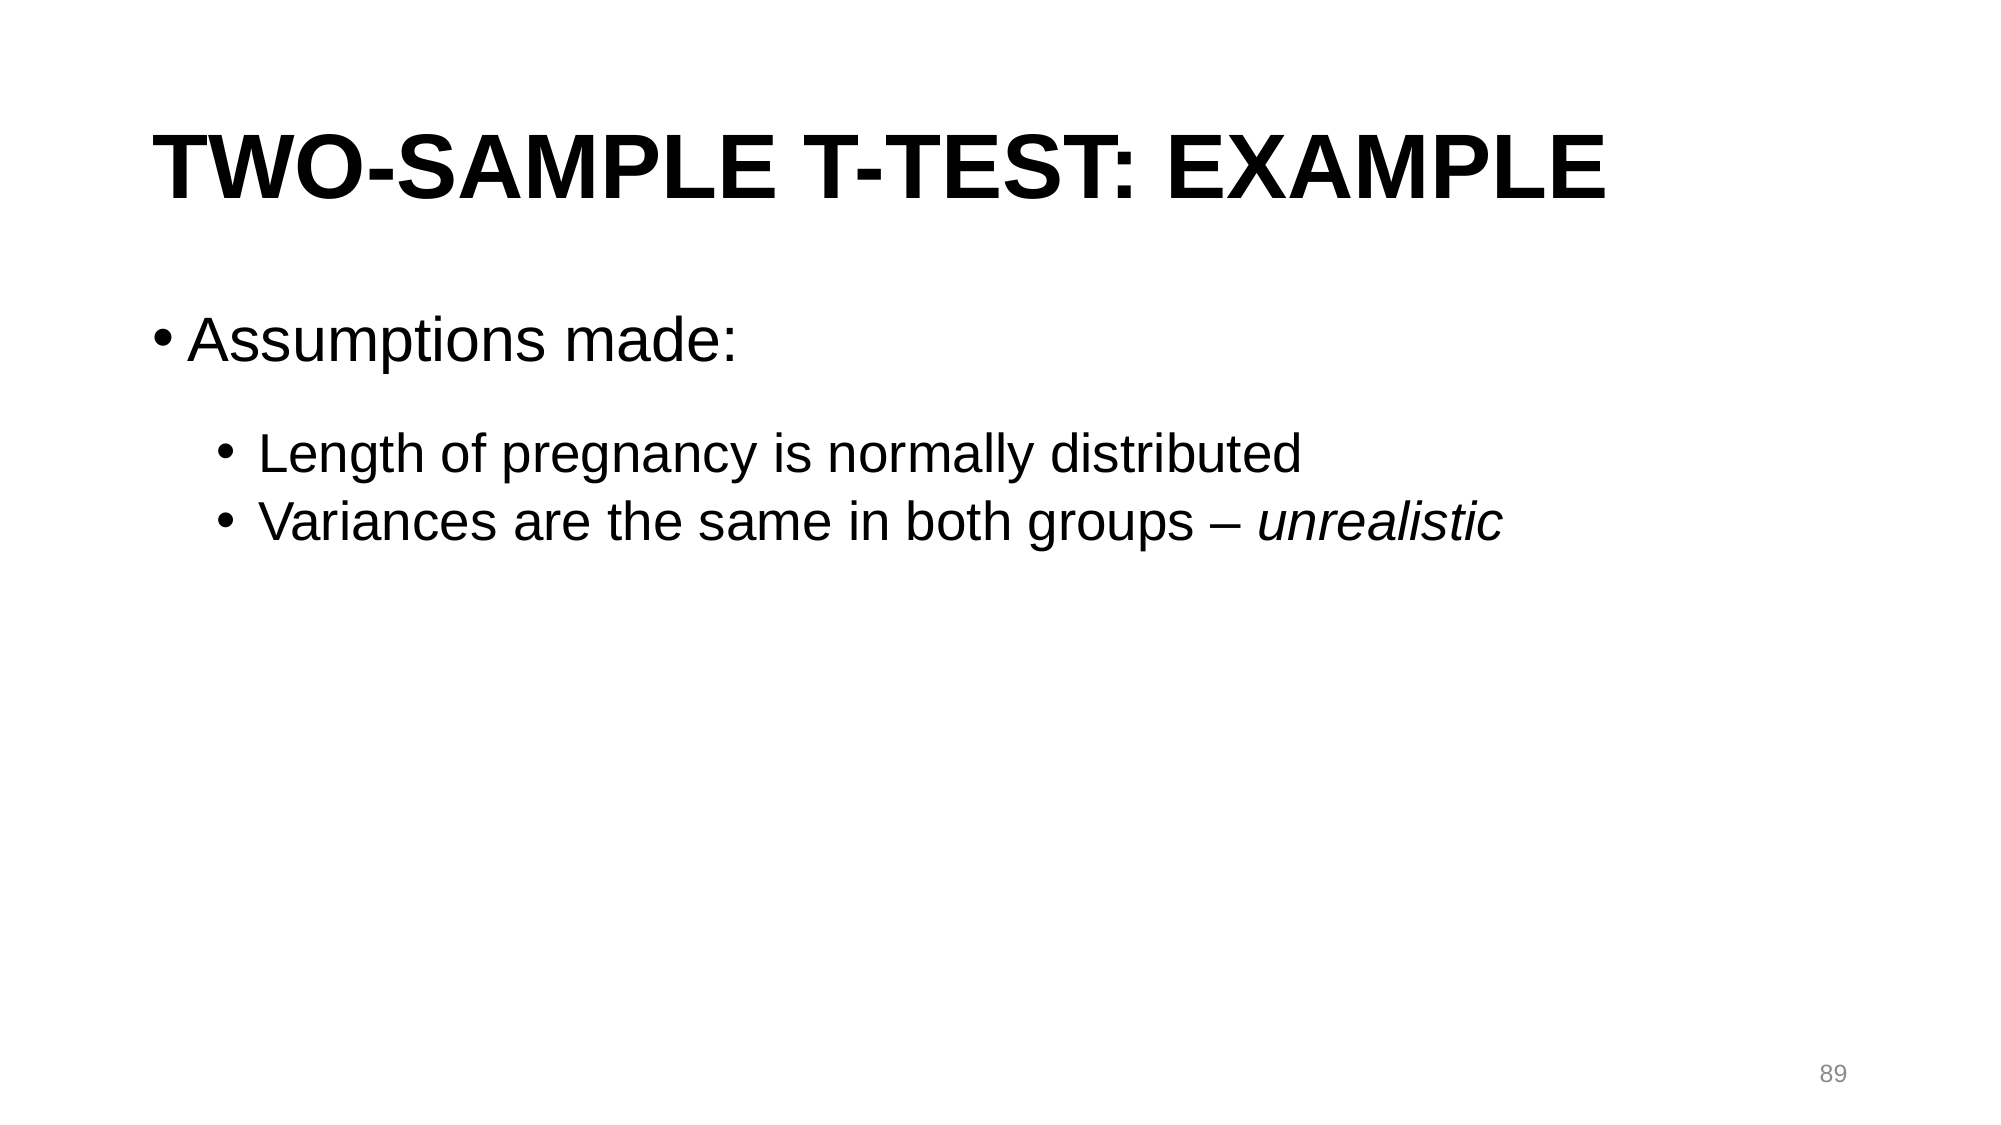

# TWO-SAMPLE T-TEST: EXAMPLE
Assumptions made:

Length of pregnancy is normally distributed
Variances are the same in both groups – unrealistic

GOOD TO KNOW:

There’re special tests to check if the data is normal and if two groups have the same variances.

In practice, it’s good to apply them first to check the validity of the assumptions.
89